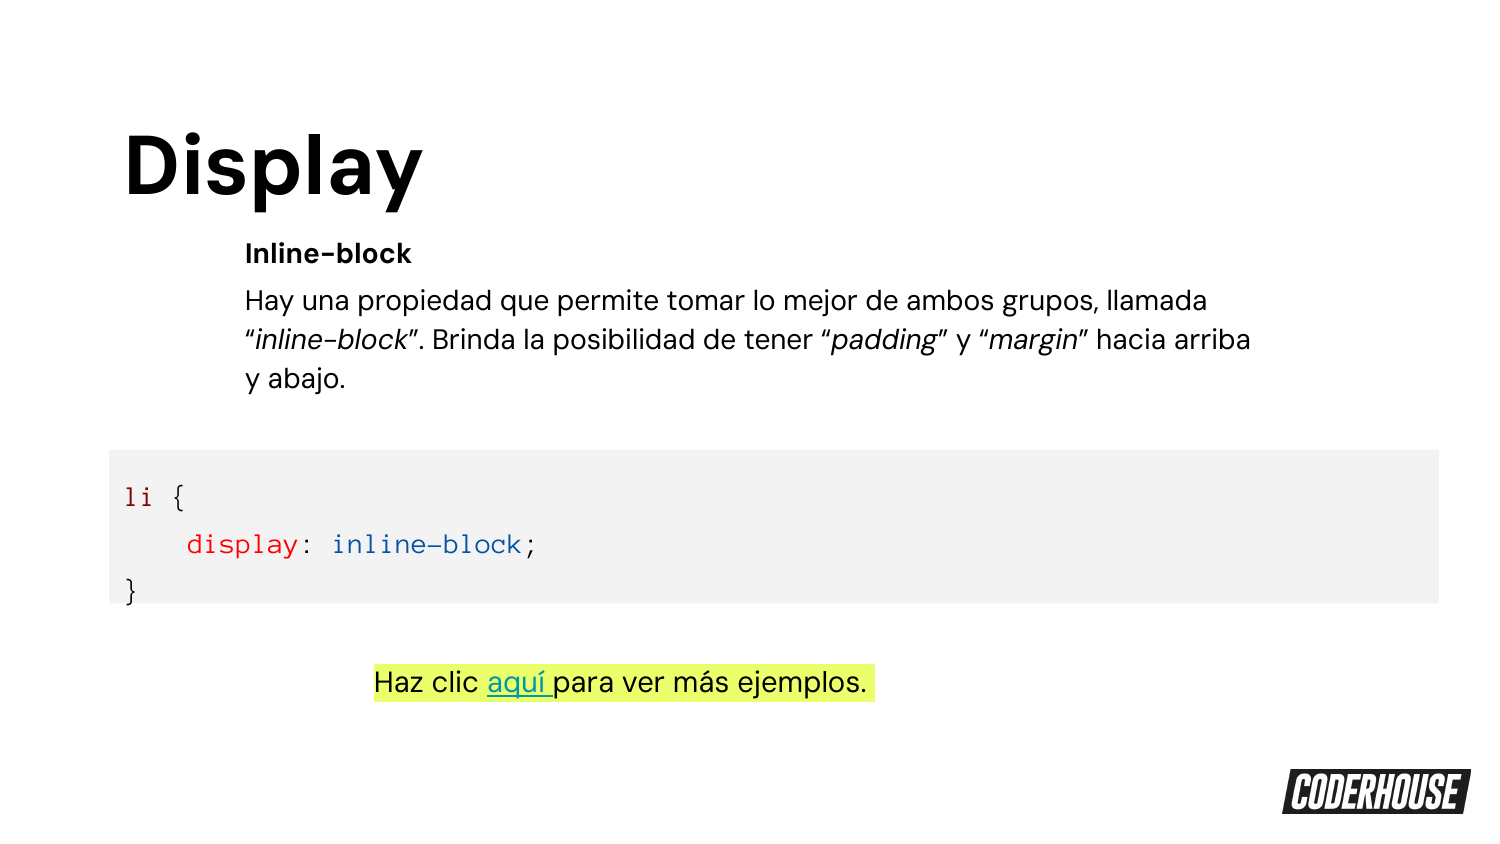

Display
Inline-block
Hay una propiedad que permite tomar lo mejor de ambos grupos, llamada “inline-block”. Brinda la posibilidad de tener “padding” y “margin” hacia arriba y abajo.
li {
    display: inline-block;
}

Haz clic aquí para ver más ejemplos.